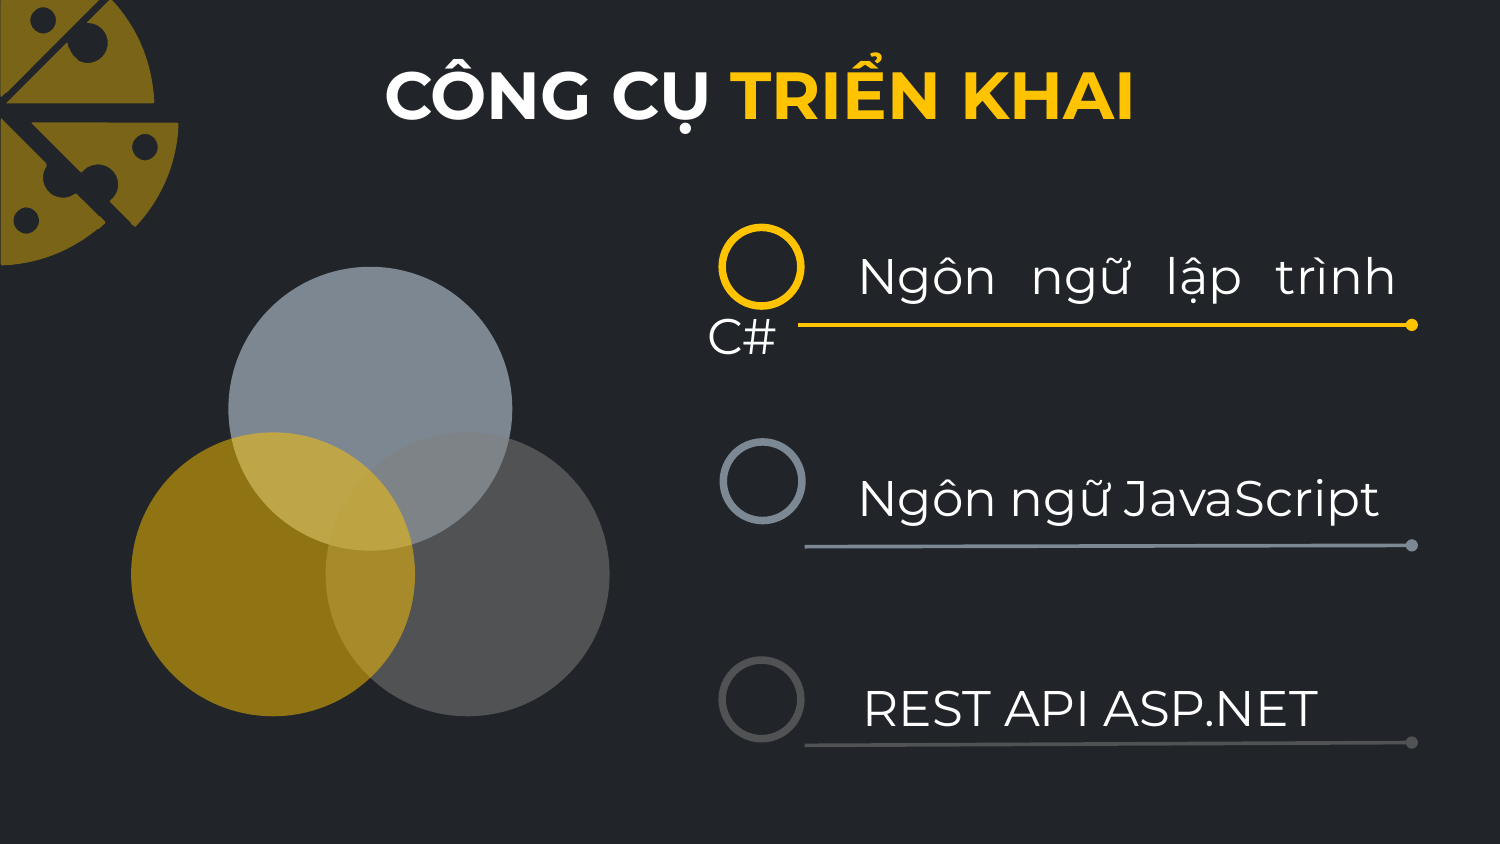

CÔNG CỤ TRIỂN KHAI

	Ngôn ngữ lập trình C#

	Ngôn ngữ JavaScript

	REST API ASP.NET